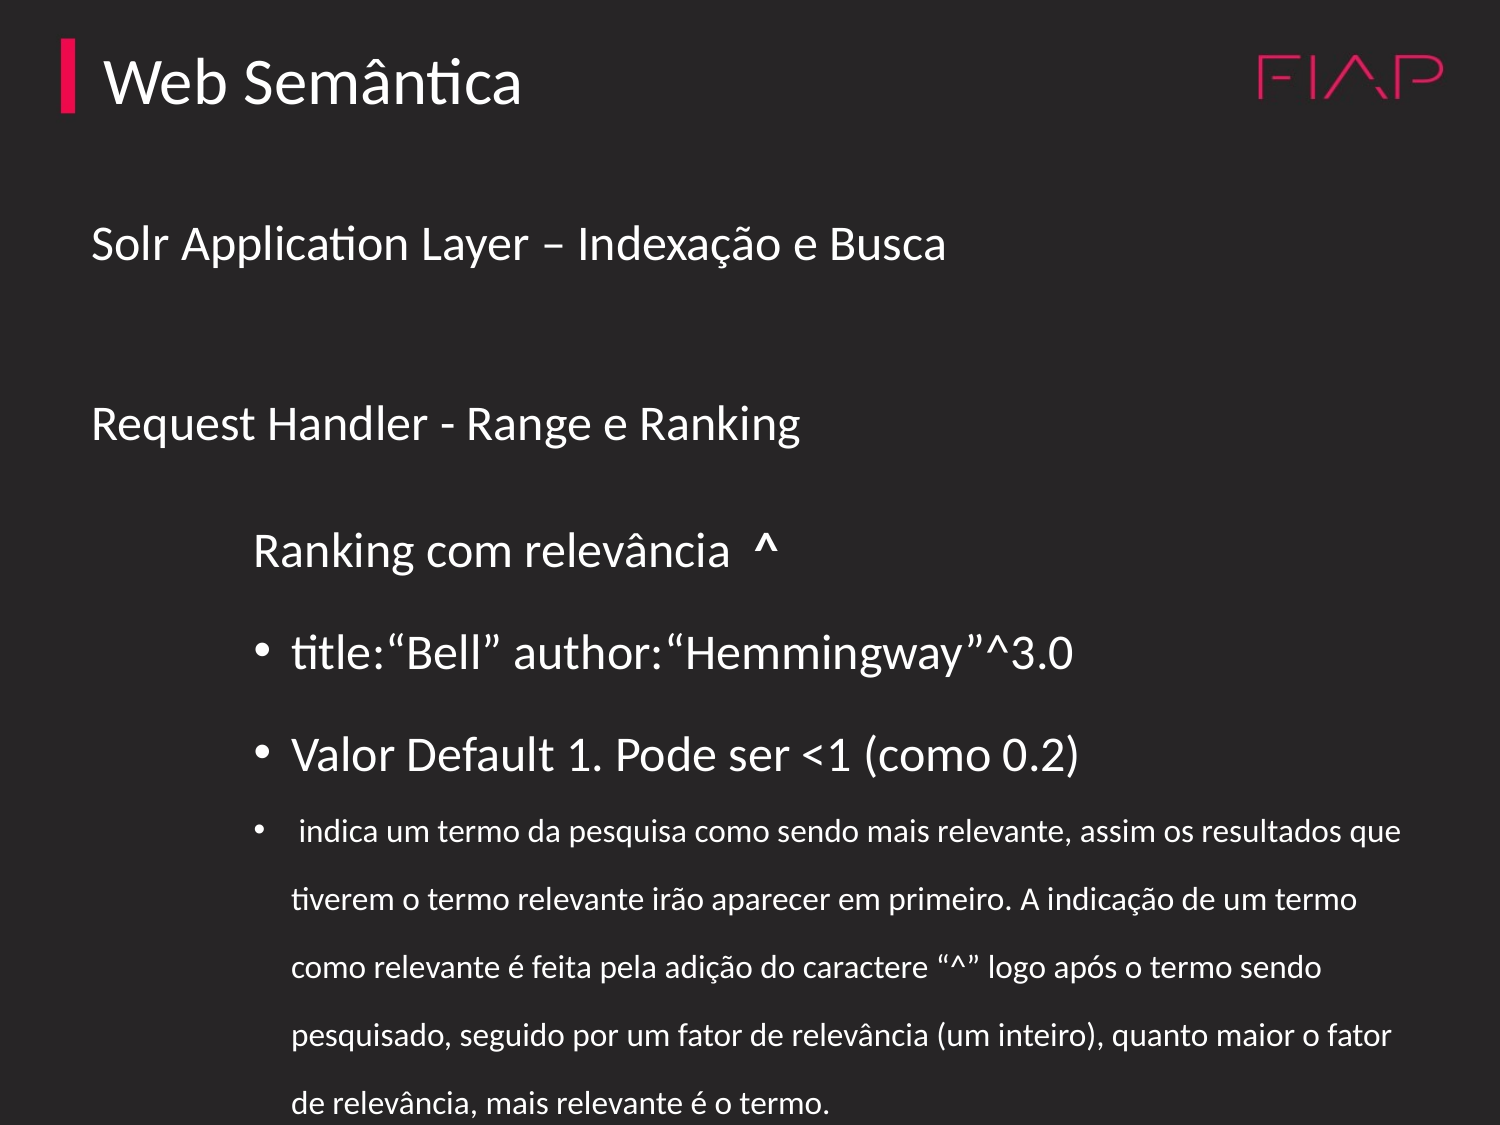

Web Semântica

Solr Application Layer – Indexação e Busca

Request Handler - Range e Ranking

Ranking com relevância  ^
title:“Bell” author:“Hemmingway”^3.0
Valor Default 1. Pode ser <1 (como 0.2)
 indica um termo da pesquisa como sendo mais relevante, assim os resultados que tiverem o termo relevante irão aparecer em primeiro. A indicação de um termo como relevante é feita pela adição do caractere “^” logo após o termo sendo pesquisado, seguido por um fator de relevância (um inteiro), quanto maior o fator de relevância, mais relevante é o termo.